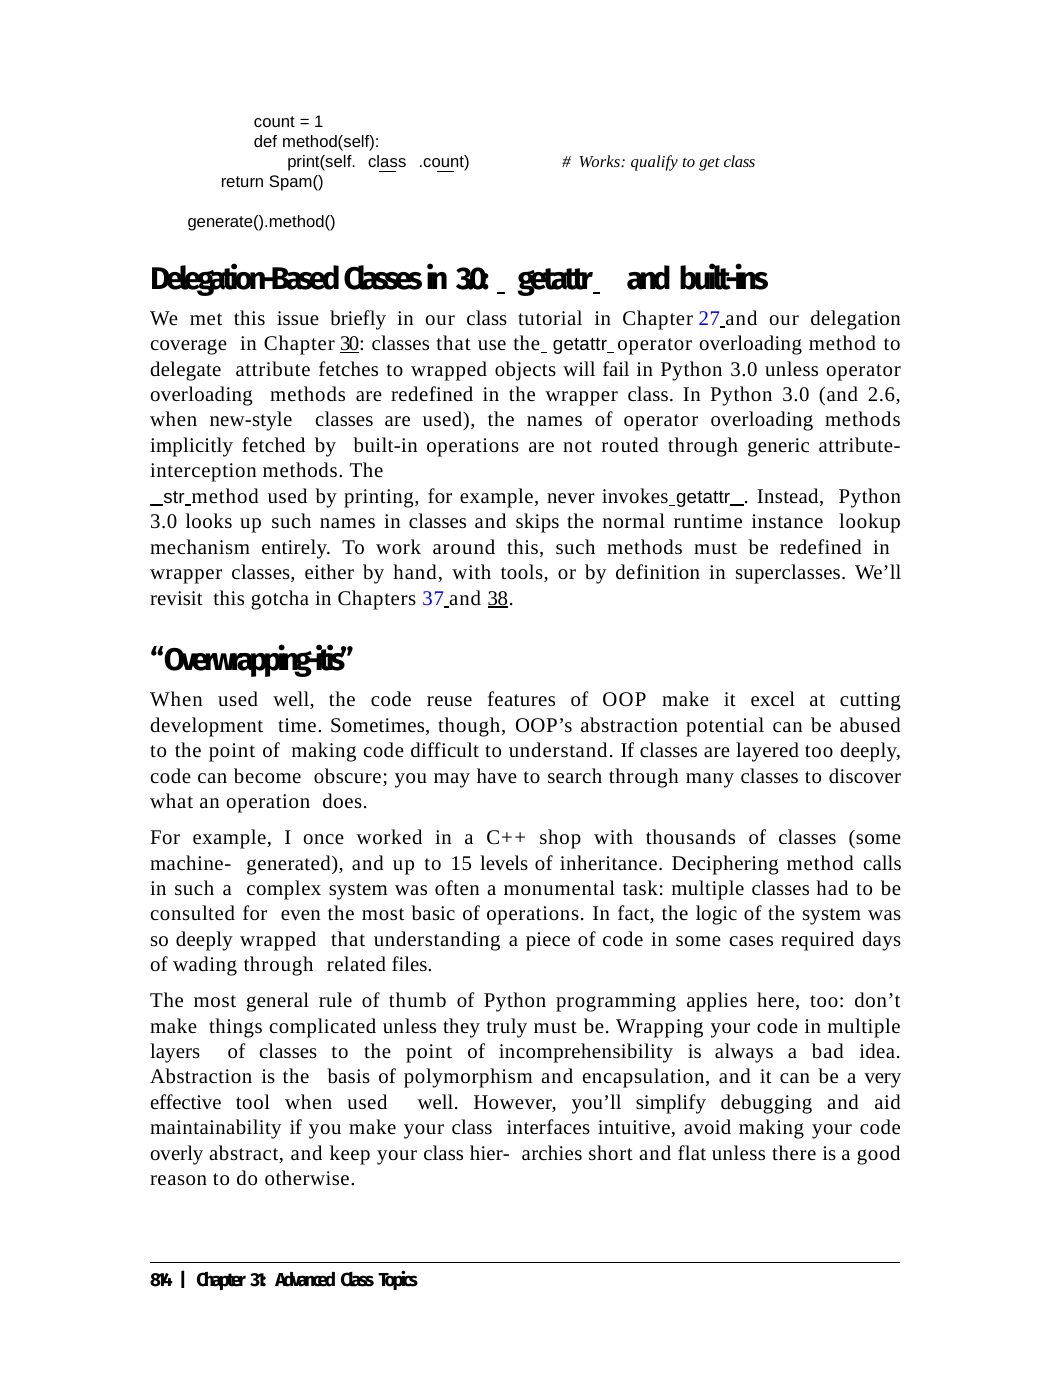

count = 1
def method(self):
print(self. class .count)  return Spam()
# Works: qualify to get class

generate().method()

Delegation-Based Classes in 3.0:  	getattr 	and built-ins
We met this issue briefly in our class tutorial in Chapter 27 and our delegation coverage  in Chapter 30: classes that use the getattr operator overloading method to delegate  attribute fetches to wrapped objects will fail in Python 3.0 unless operator overloading  methods are redefined in the wrapper class. In Python 3.0 (and 2.6, when new-style  classes are used), the names of operator overloading methods implicitly fetched by  built-in operations are not routed through generic attribute-interception methods. The
  str method used by printing, for example, never invokes getattr  . Instead,  Python 3.0 looks up such names in classes and skips the normal runtime instance  lookup mechanism entirely. To work around this, such methods must be redefined in  wrapper classes, either by hand, with tools, or by definition in superclasses. We’ll revisit  this gotcha in Chapters 37 and 38.

“Overwrapping-itis”
When used well, the code reuse features of OOP make it excel at cutting development  time. Sometimes, though, OOP’s abstraction potential can be abused to the point of  making code difficult to understand. If classes are layered too deeply, code can become  obscure; you may have to search through many classes to discover what an operation  does.
For example, I once worked in a C++ shop with thousands of classes (some machine-  generated), and up to 15 levels of inheritance. Deciphering method calls in such a  complex system was often a monumental task: multiple classes had to be consulted for  even the most basic of operations. In fact, the logic of the system was so deeply wrapped  that understanding a piece of code in some cases required days of wading through  related files.
The most general rule of thumb of Python programming applies here, too: don’t make  things complicated unless they truly must be. Wrapping your code in multiple layers  of classes to the point of incomprehensibility is always a bad idea. Abstraction is the  basis of polymorphism and encapsulation, and it can be a very effective tool when used  well. However, you’ll simplify debugging and aid maintainability if you make your class  interfaces intuitive, avoid making your code overly abstract, and keep your class hier-  archies short and flat unless there is a good reason to do otherwise.

814  |  Chapter 31:  Advanced Class Topics